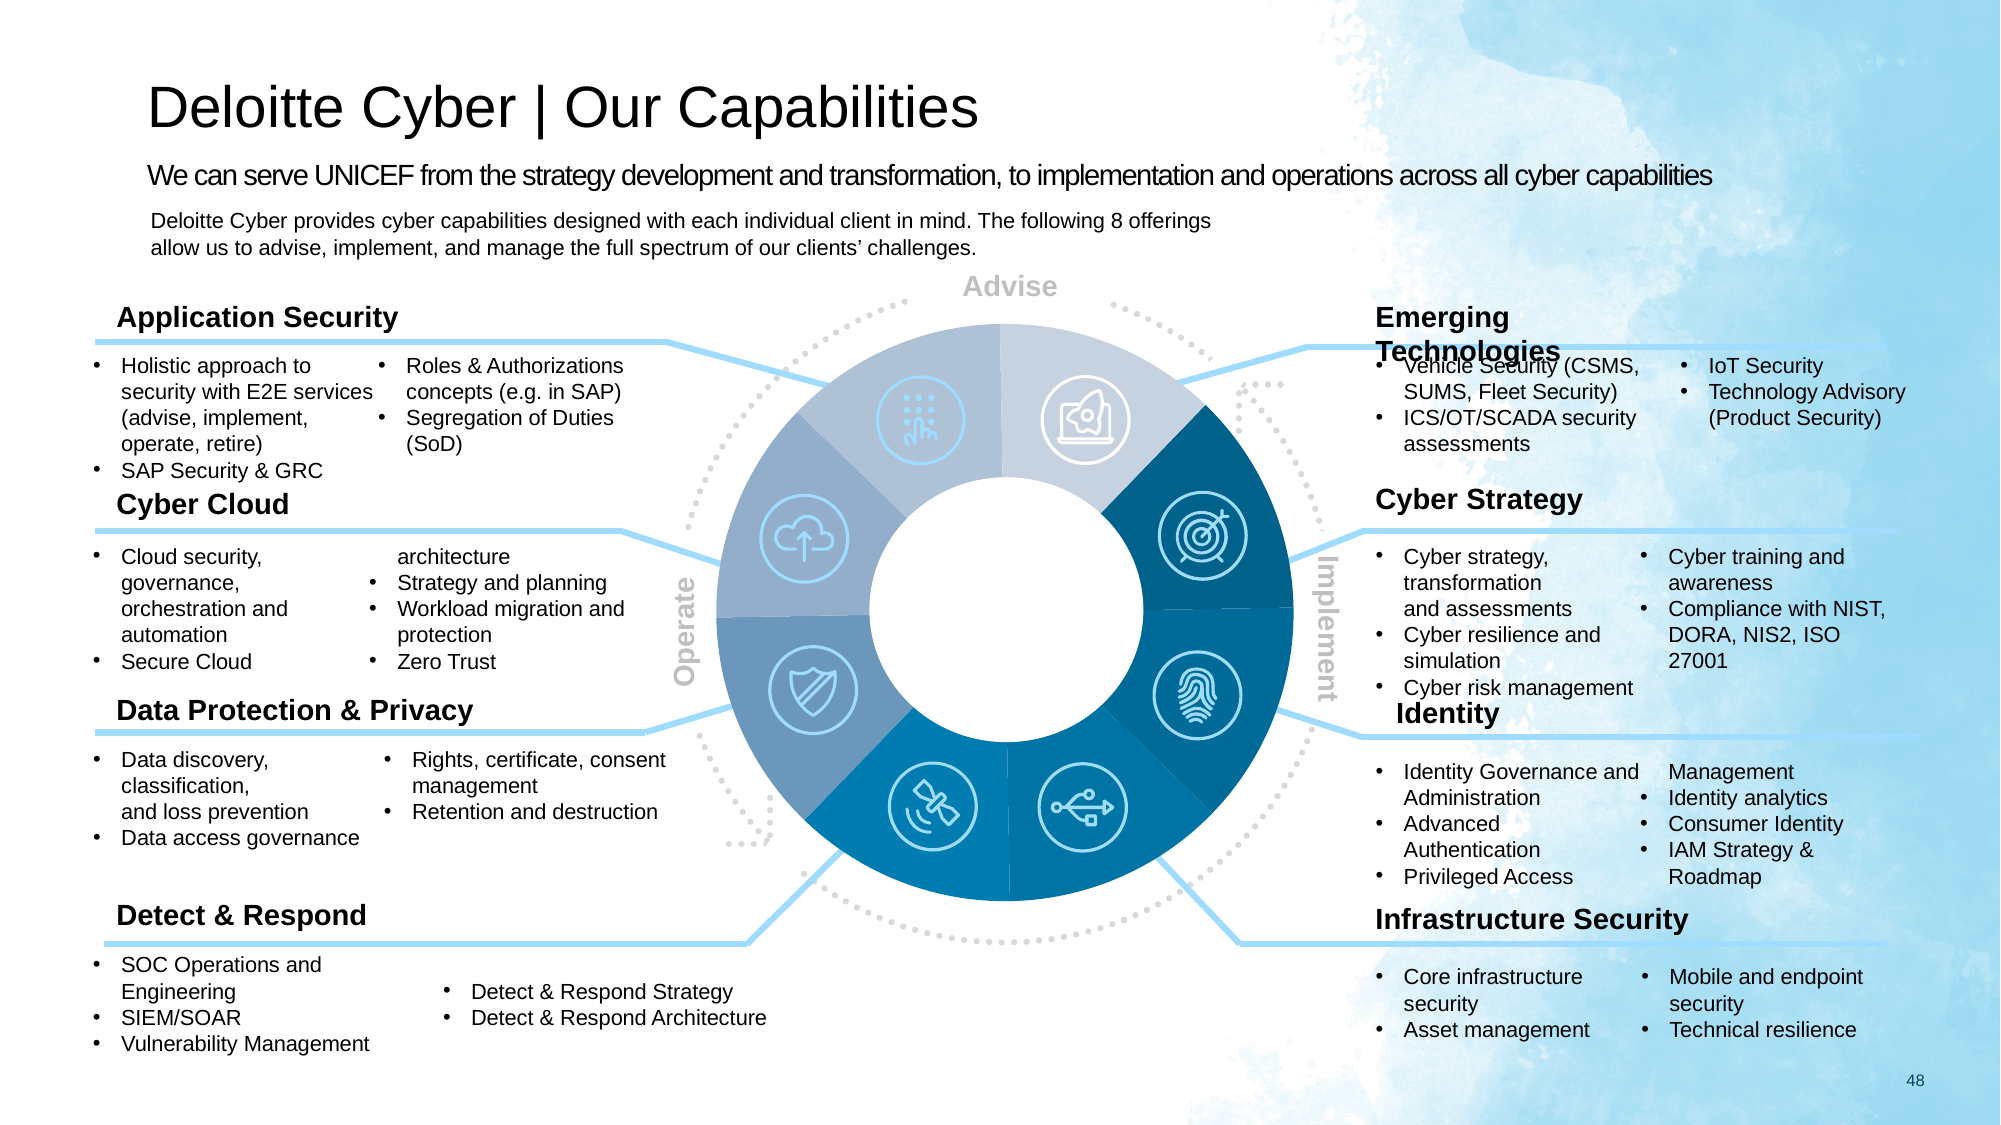

Deloitte Cyber | Our Capabilities
We can serve UNICEF from the strategy development and transformation, to implementation and operations across all cyber capabilities
Deloitte Cyber provides cyber capabilities designed with each individual client in mind. The following 8 offerings allow us to advise, implement, and manage the full spectrum of our clients’ challenges.

### Chart

| Category | Q1 |
|---|---|
| Label A | 0.0 |
| Label B | 11.0 |
| Label C | 11.0 |
| Label D | 11.0 |
| Label E | 11.0 |
| Label F | 11.0 |
| Label G | 11.0 |
| Label H | 11.0 |
| Label U | 11.0 |

Advise

Application Security
Emerging Technologies
Holistic approach to security with E2E services (advise, implement, operate, retire)
SAP Security & GRC
Roles & Authorizations concepts (e.g. in SAP)
Segregation of Duties (SoD)
Vehicle Security (CSMS, SUMS, Fleet Security)
ICS/OT/SCADA security assessments
IoT Security
Technology Advisory (Product Security)

Cyber Strategy
Cyber Cloud
Cyber strategy, transformation
and assessments
Cyber resilience and simulation
Cyber risk management
Cyber training and awareness
Compliance with NIST, DORA, NIS2, ISO 27001
Cloud security, governance, orchestration and automation
Secure Cloud architecture
Strategy and planning
Workload migration and protection
Zero Trust
Implement
Operate
Data Protection & Privacy
Identity
Data discovery, classification,
and loss prevention
Data access governance
Rights, certificate, consent management
Retention and destruction
Identity Governance and Administration
Advanced
Authentication
Privileged Access
Management
Identity analytics
Consumer Identity
IAM Strategy & Roadmap

Detect & Respond
Infrastructure Security
SOC Operations and Engineering
SIEM/SOAR
Vulnerability Management

Detect & Respond Strategy
Detect & Respond Architecture

Core infrastructure security
Asset management

Mobile and endpoint security
Technical resilience